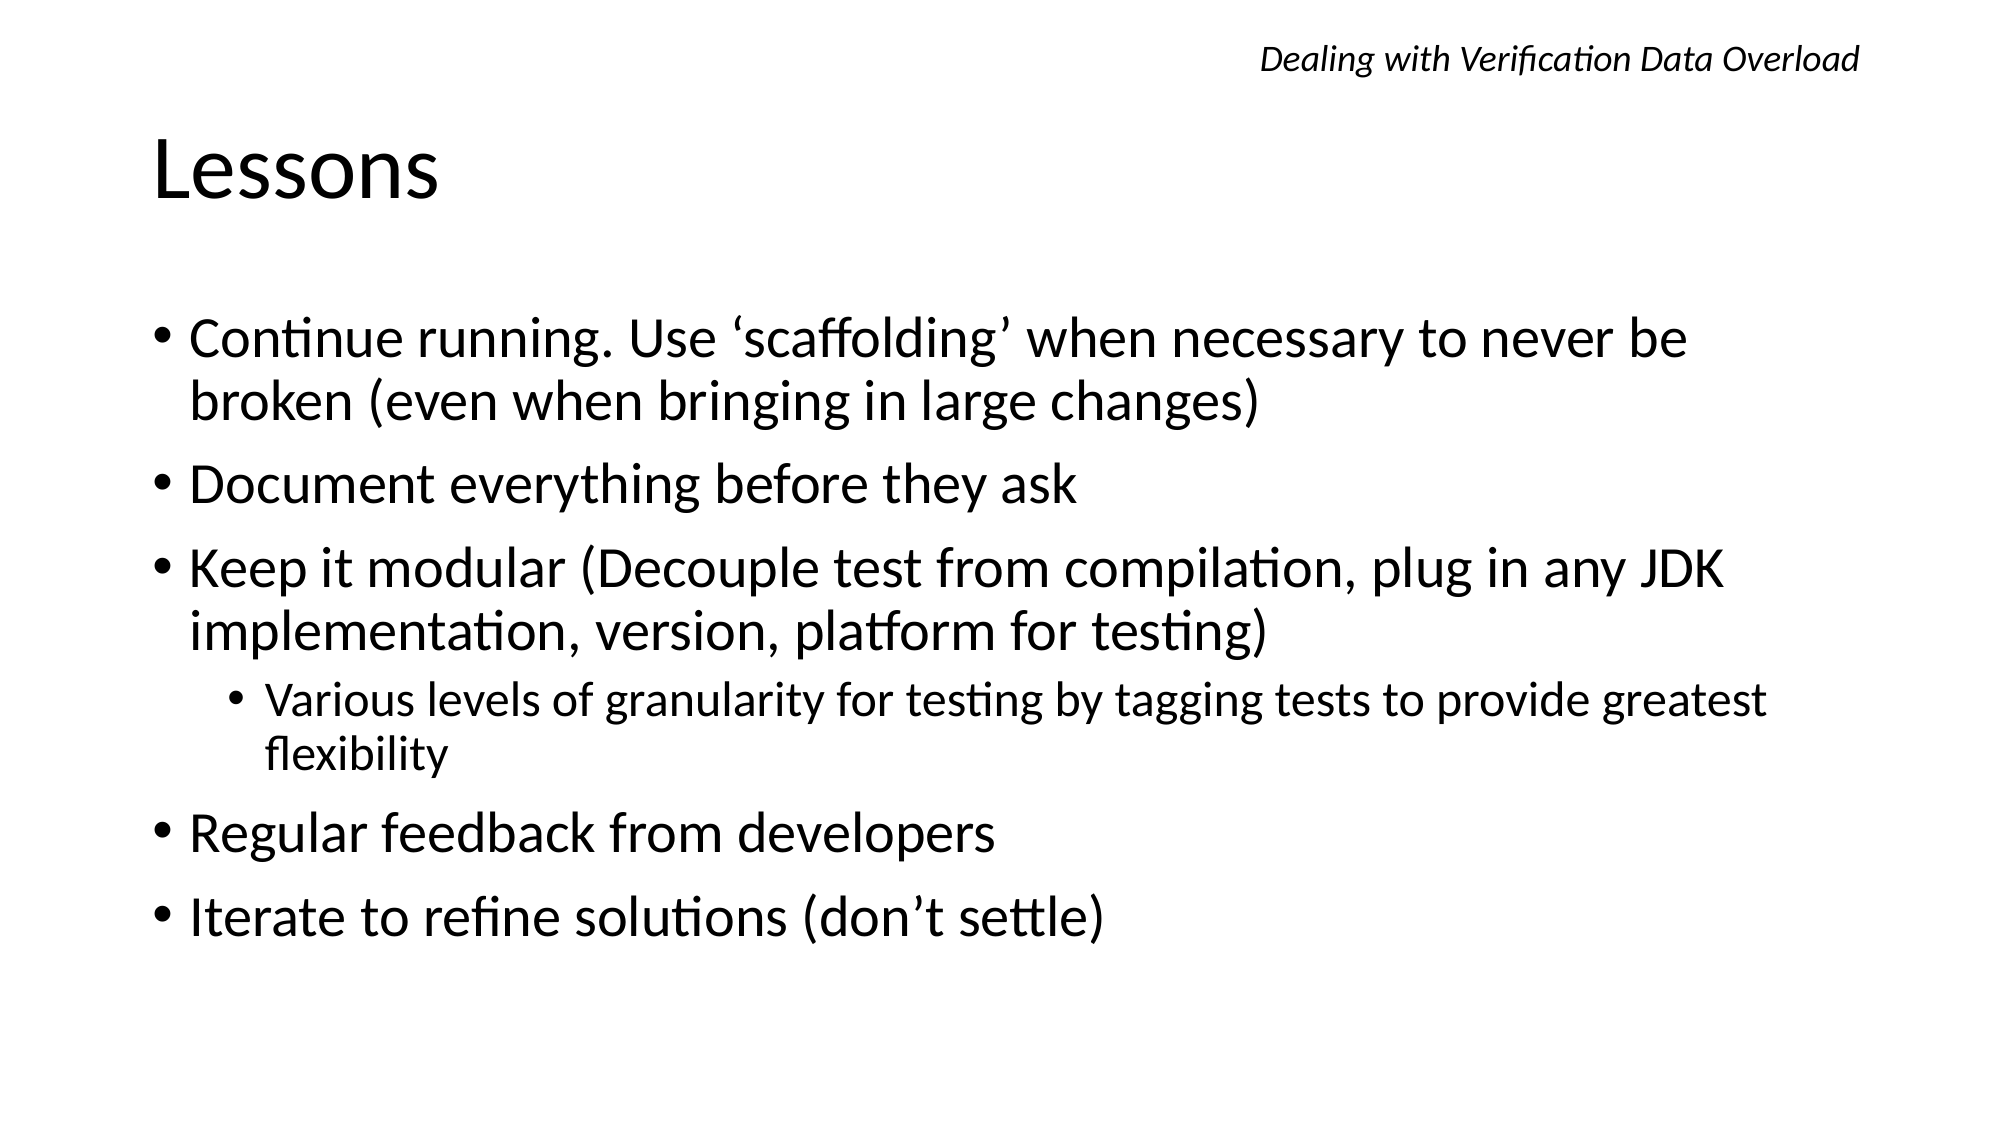

Dealing with Verification Data Overload
# Lessons
Continue running. Use ‘scaffolding’ when necessary to never be broken (even when bringing in large changes)
Document everything before they ask
Keep it modular (Decouple test from compilation, plug in any JDK implementation, version, platform for testing)
Various levels of granularity for testing by tagging tests to provide greatest flexibility
Regular feedback from developers
Iterate to refine solutions (don’t settle)
36